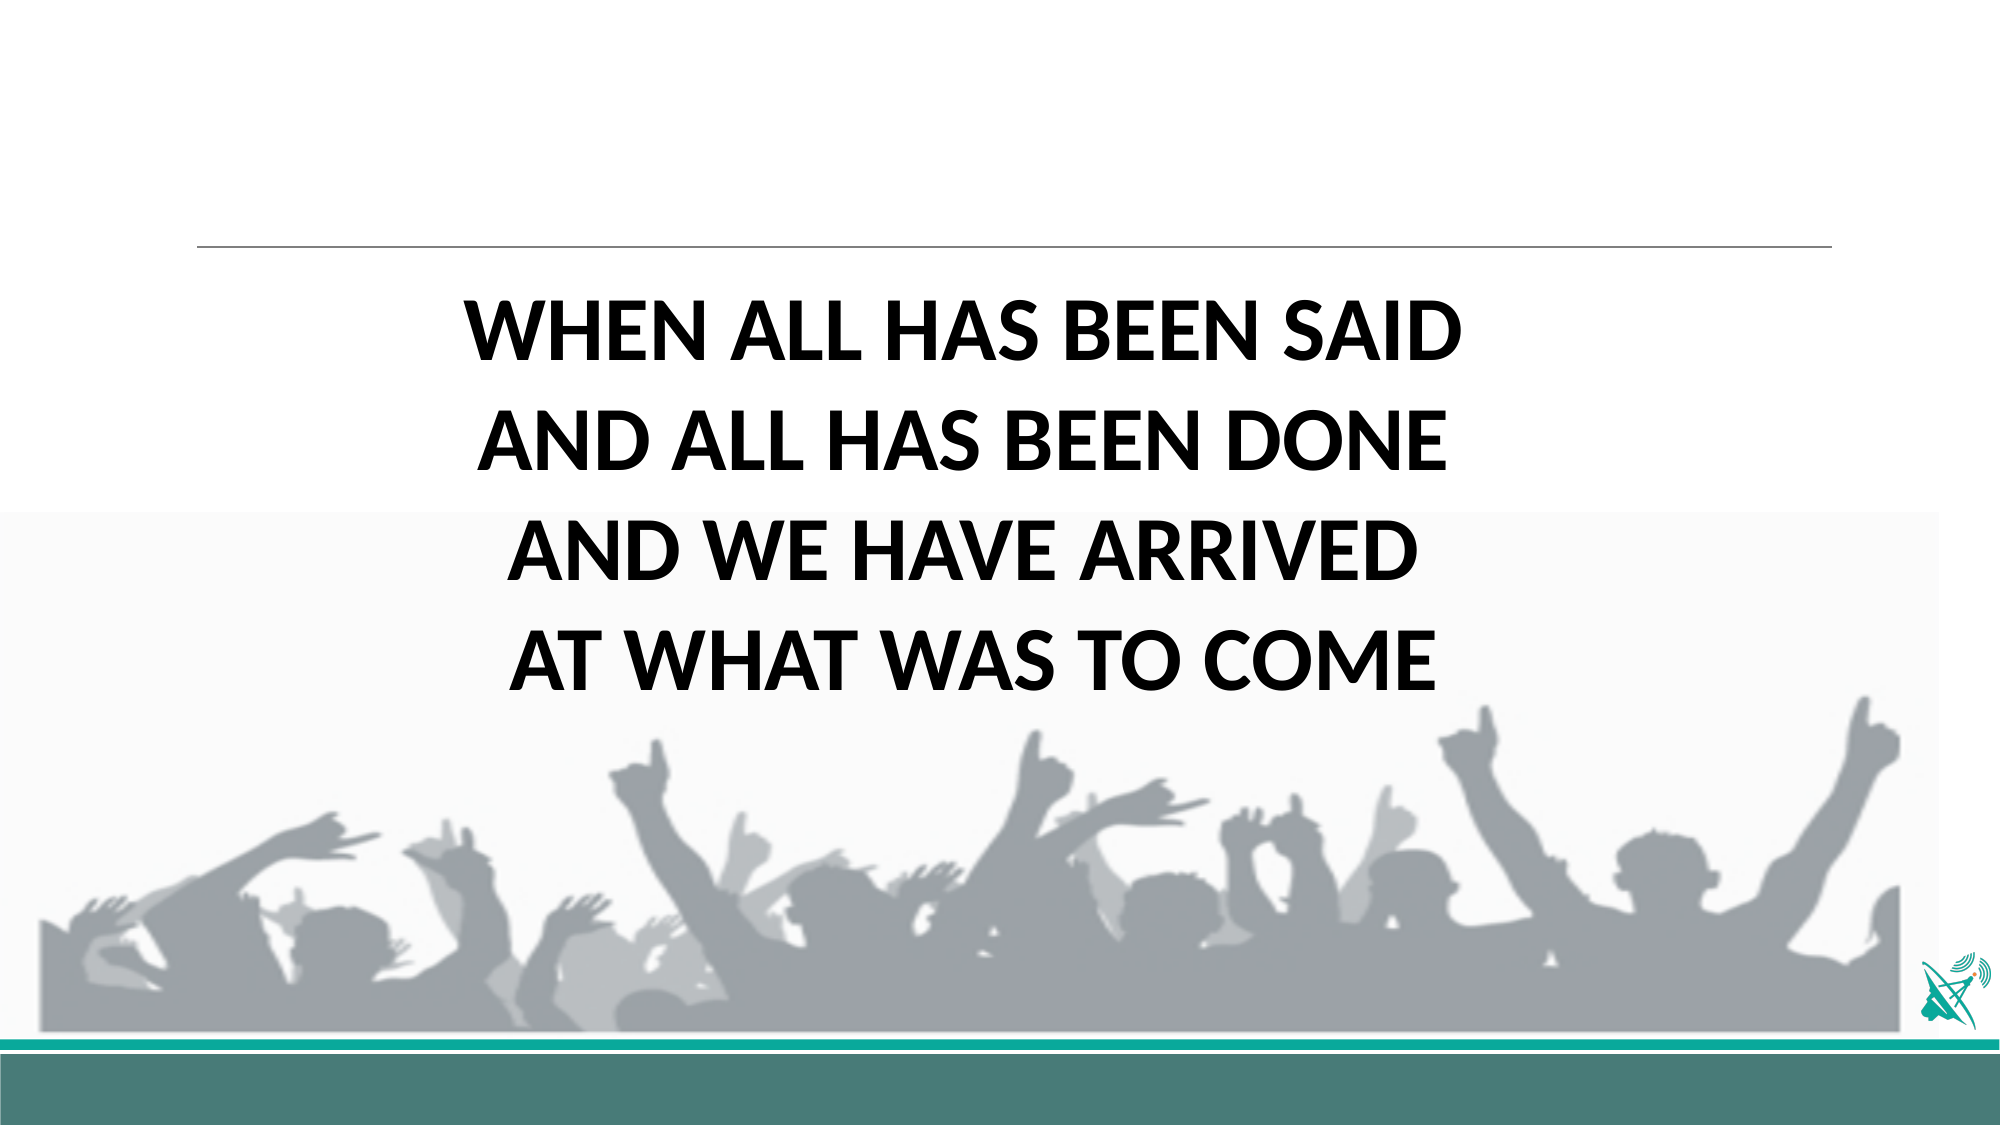

WHEN ALL HAS BEEN SAID
AND ALL HAS BEEN DONE
AND WE HAVE ARRIVED
 AT WHAT WAS TO COME